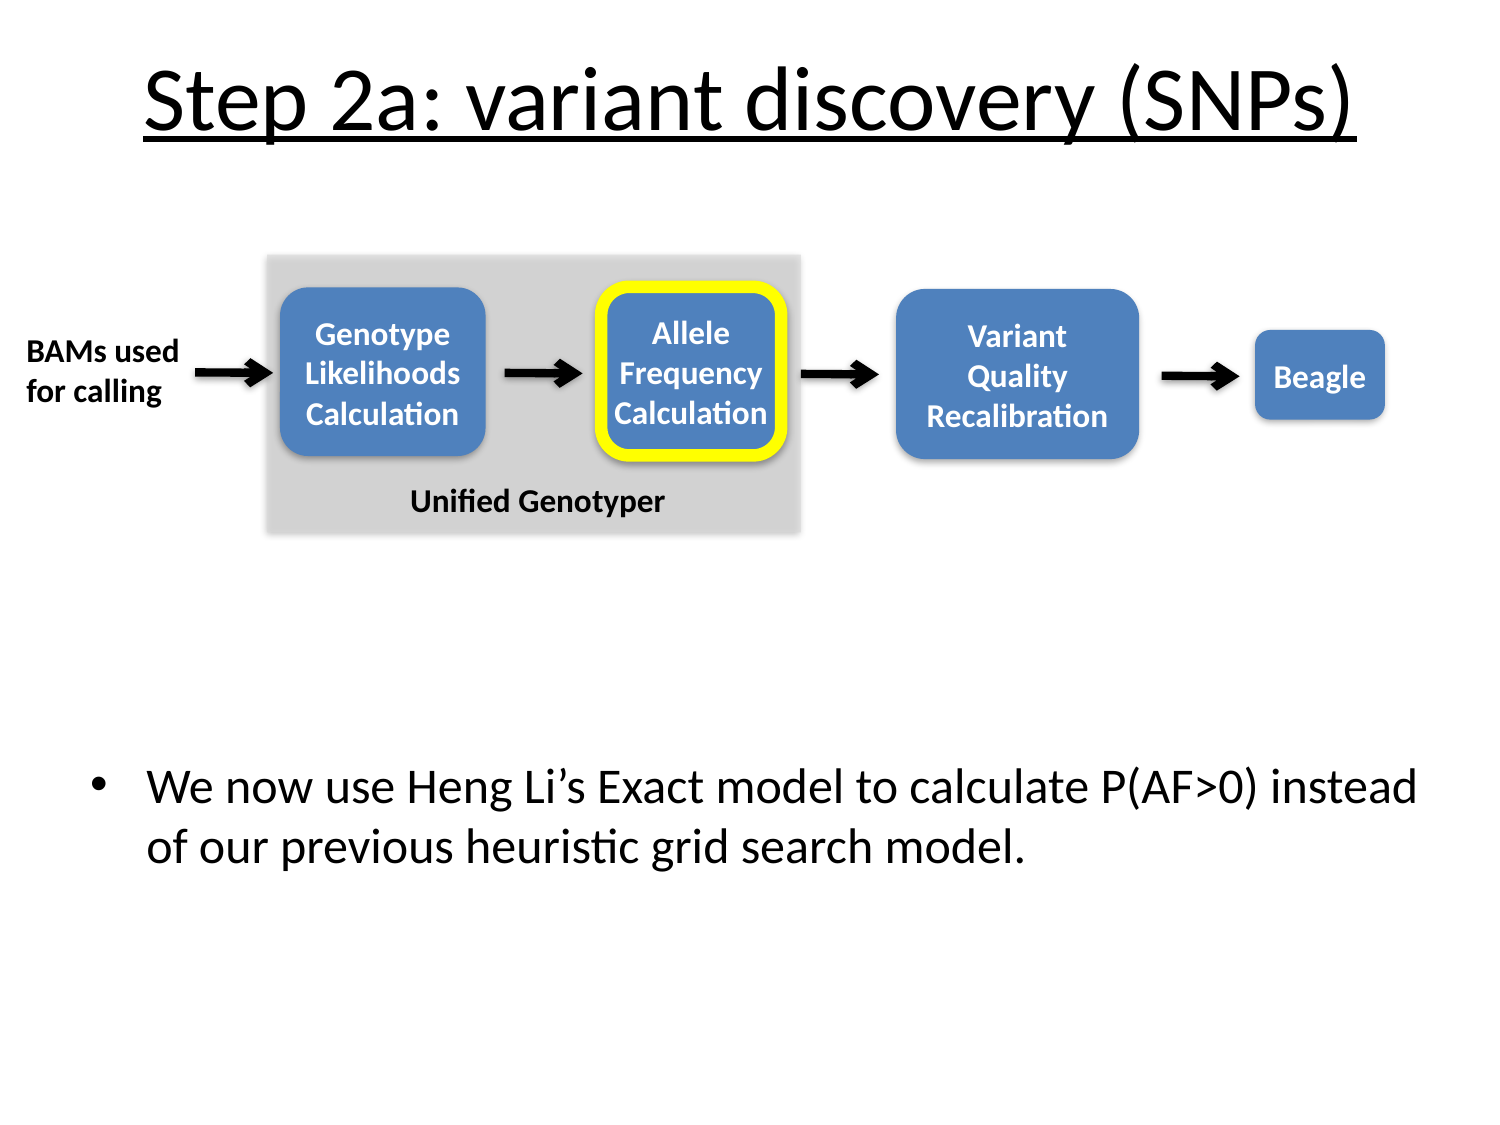

# Step 2a: variant discovery (SNPs)

Allele Frequency
Calculation
Genotype Likelihoods
Calculation
Variant Quality Recalibration
BAMs used
for calling
Beagle
Unified Genotyper

We now use Heng Li’s Exact model to calculate P(AF>0) instead of our previous heuristic grid search model.